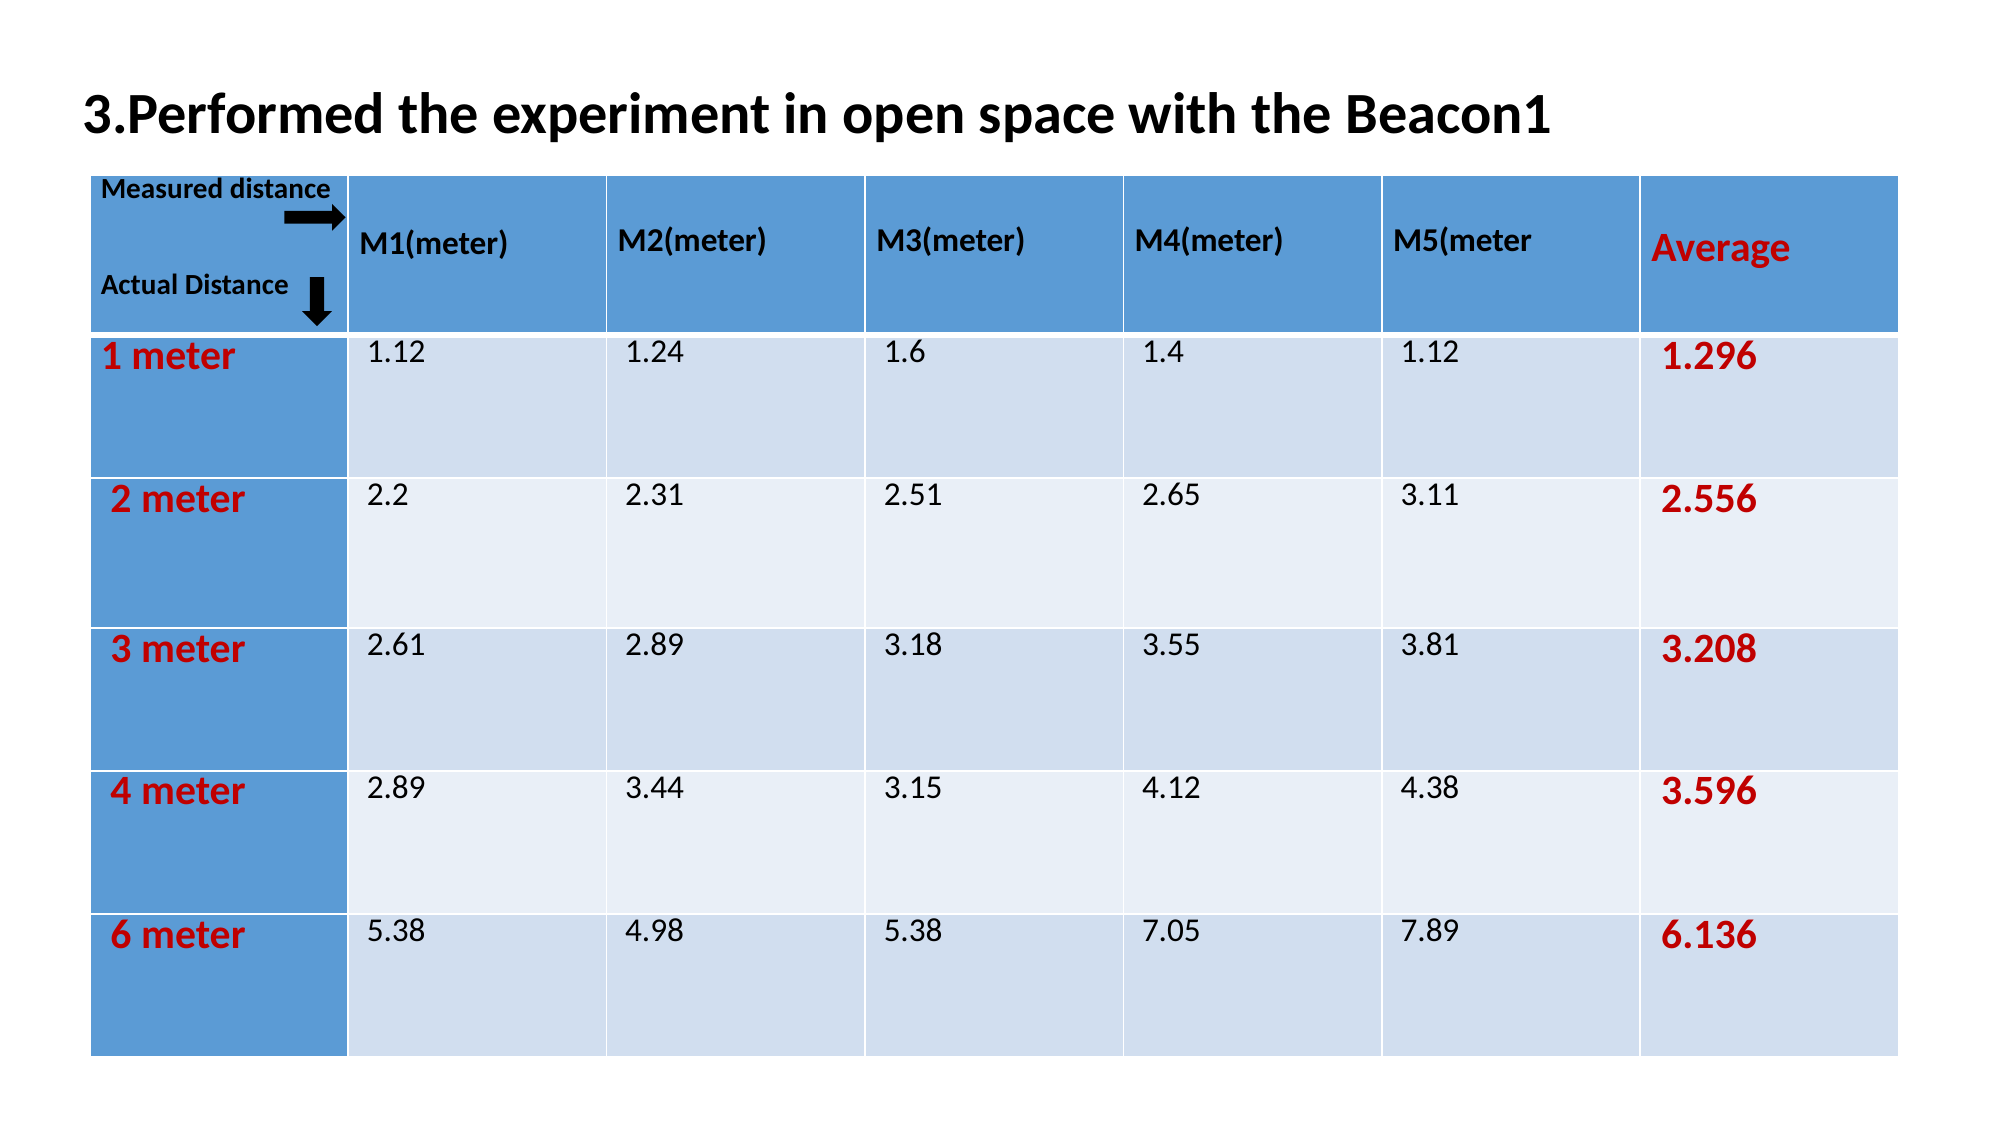

3.Performed the experiment in open space with the Beacon1
| Measured distance Actual Distance | M1(meter) | M2(meter) | M3(meter) | M4(meter) | M5(meter | Average |
| --- | --- | --- | --- | --- | --- | --- |
| 1 meter | 1.12 | 1.24 | 1.6 | 1.4 | 1.12 | 1.296 |
| 2 meter | 2.2 | 2.31 | 2.51 | 2.65 | 3.11 | 2.556 |
| 3 meter | 2.61 | 2.89 | 3.18 | 3.55 | 3.81 | 3.208 |
| 4 meter | 2.89 | 3.44 | 3.15 | 4.12 | 4.38 | 3.596 |
| 6 meter | 5.38 | 4.98 | 5.38 | 7.05 | 7.89 | 6.136 |